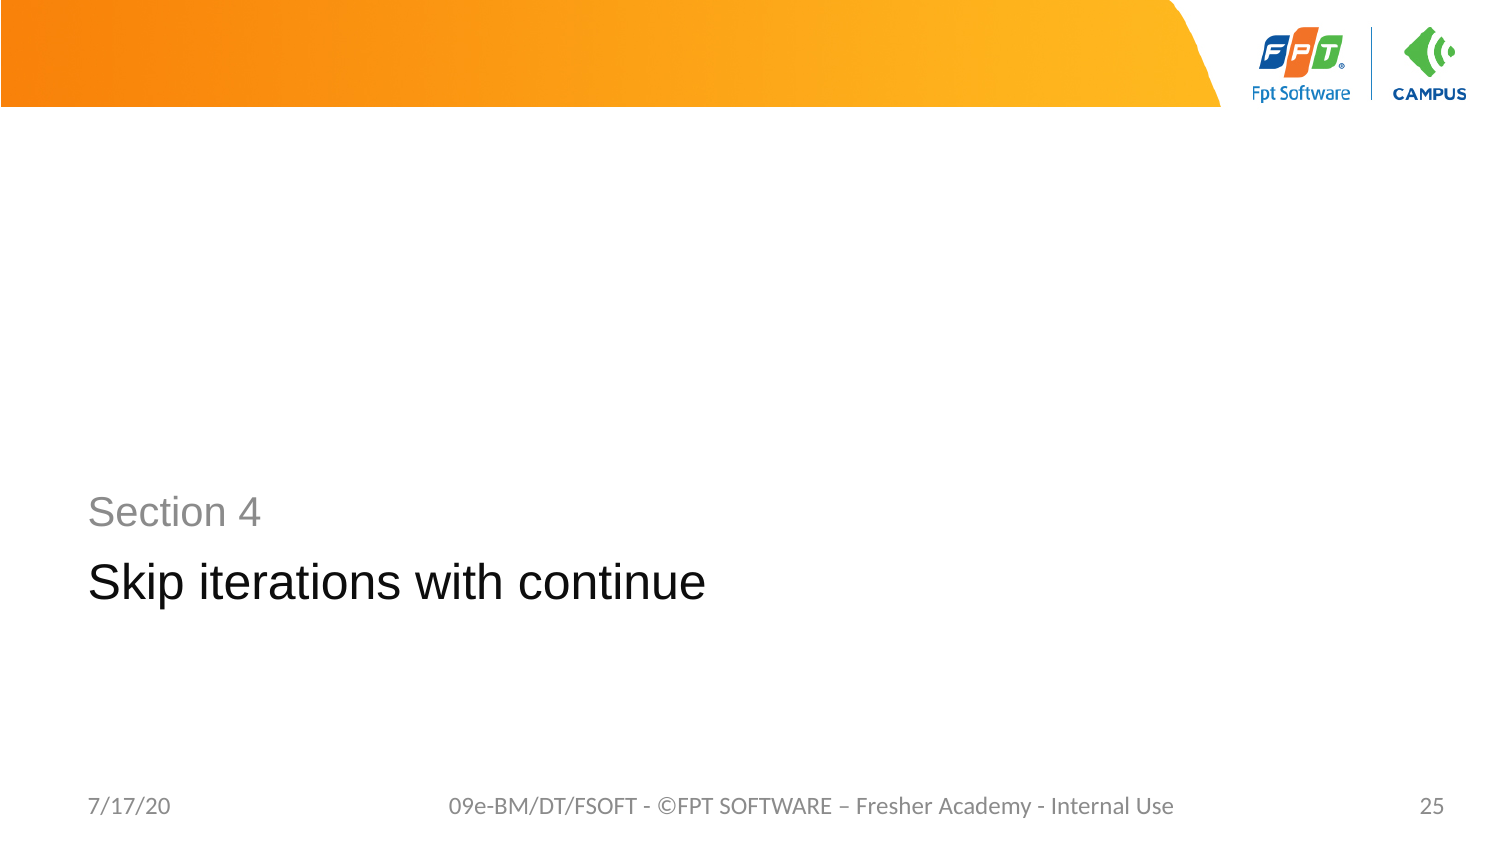

Section 4
# Skip iterations with continue
7/17/20
09e-BM/DT/FSOFT - ©FPT SOFTWARE – Fresher Academy - Internal Use
25